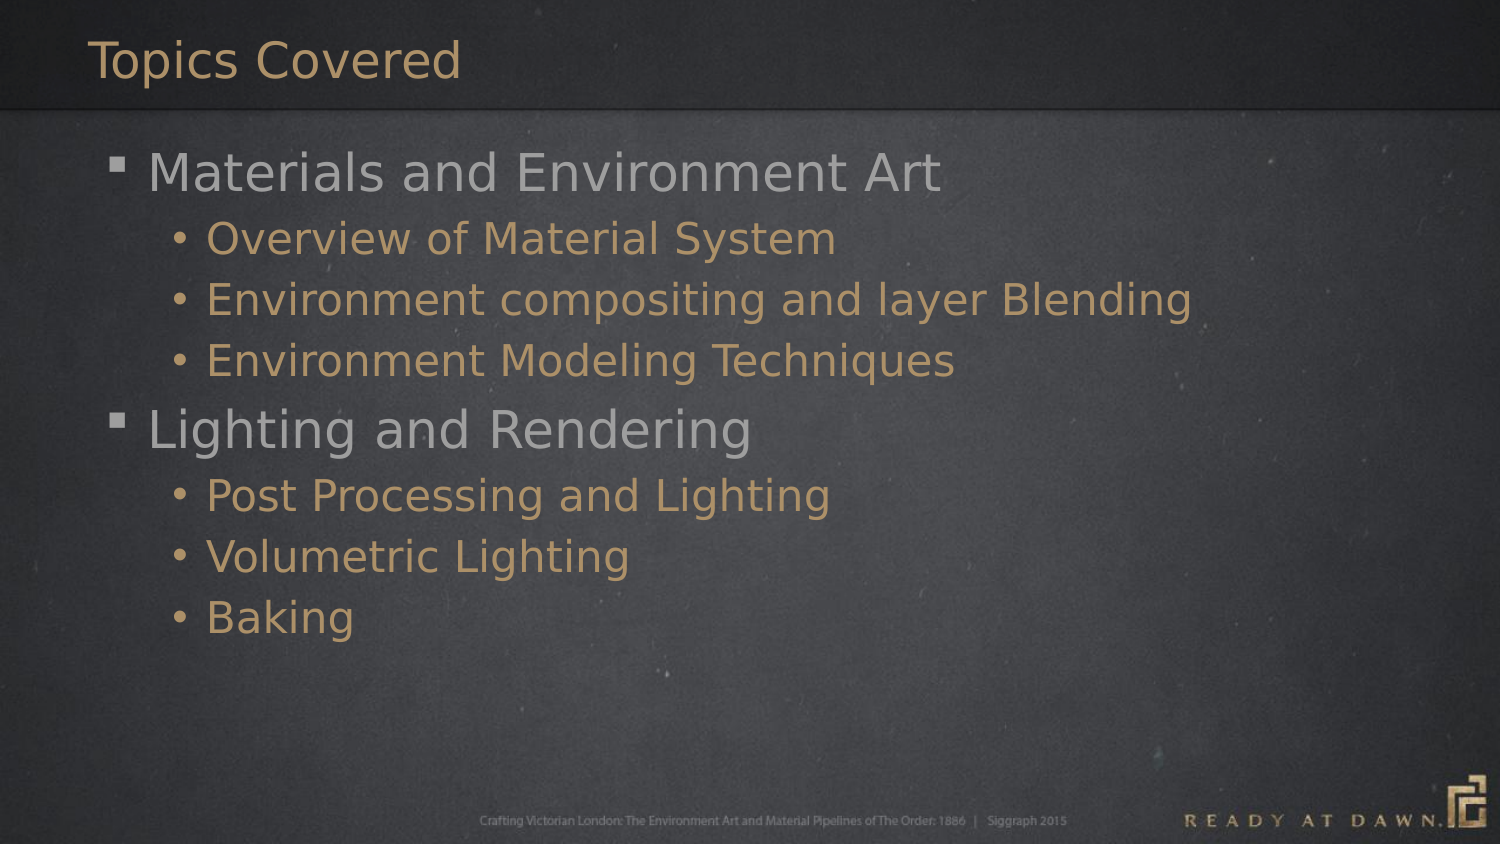

# Topics Covered
Materials and Environment Art
Overview of Material System
Environment compositing and layer Blending
Environment Modeling Techniques
Lighting and Rendering
Post Processing and Lighting
Volumetric Lighting
Baking